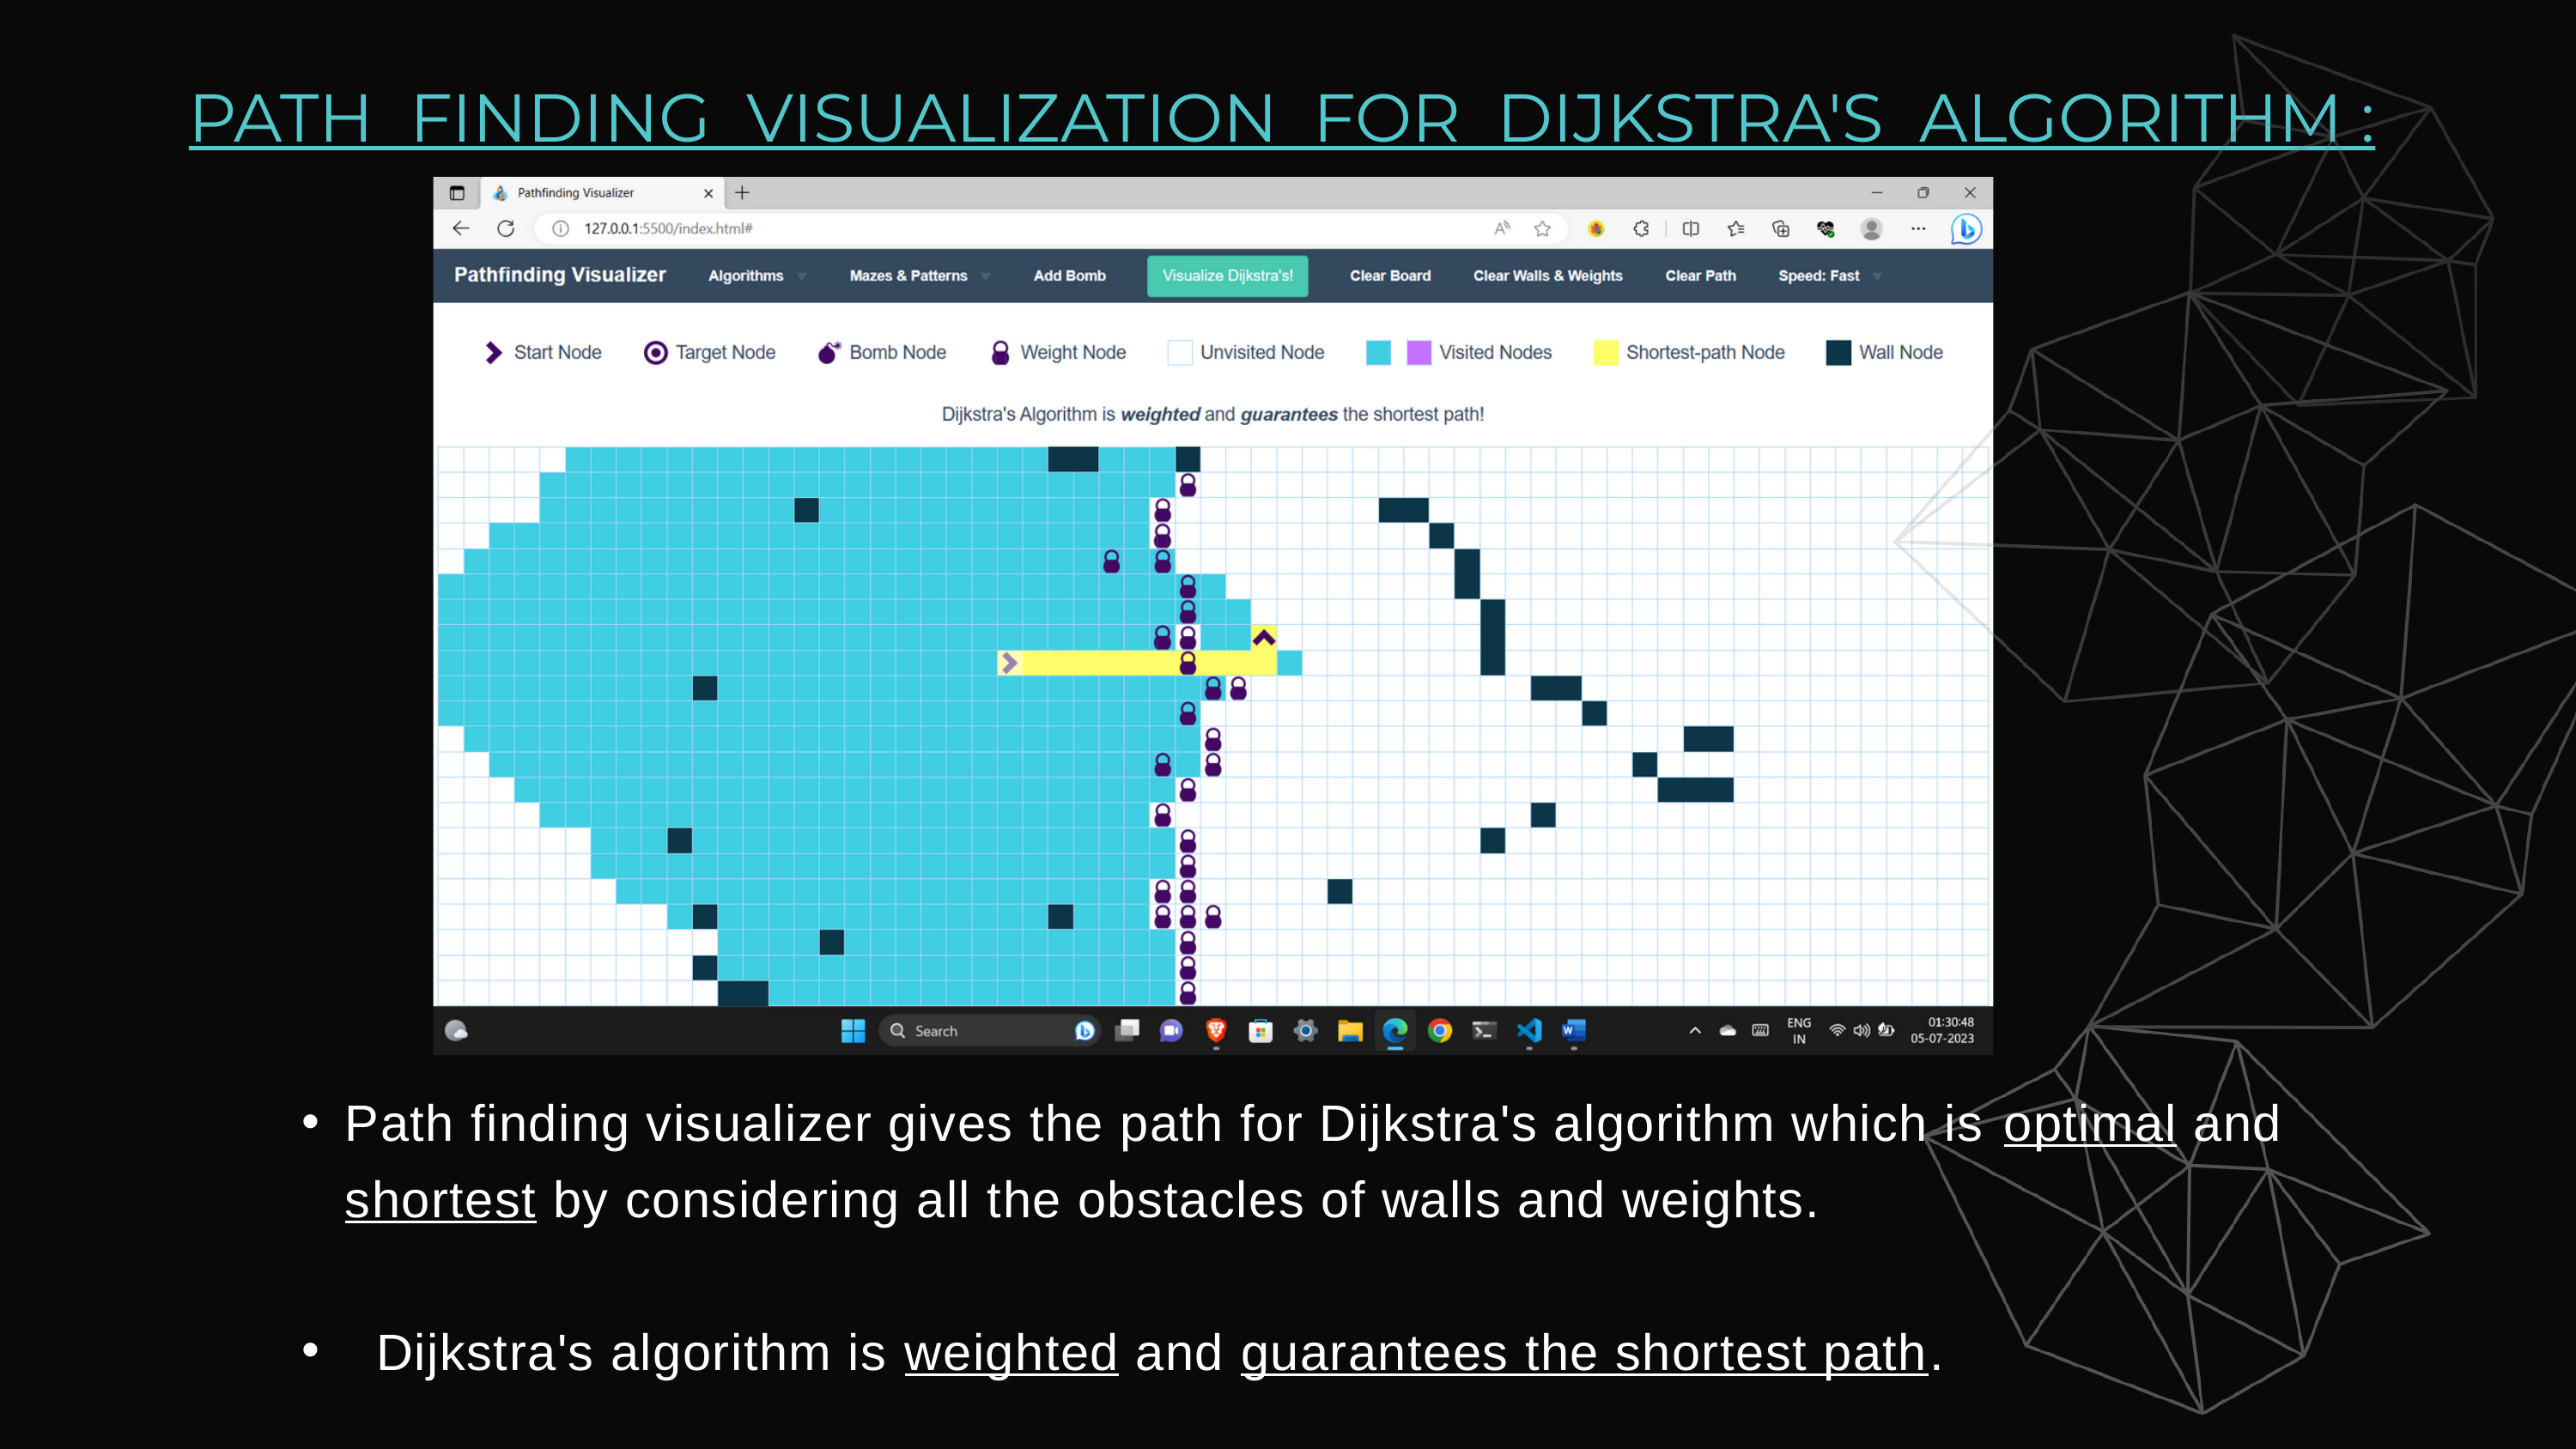

PATH  FINDING  VISUALIZATION  FOR  DIJKSTRA'S  ALGORITHM :

Path finding visualizer gives the path for Dijkstra's algorithm which is optimal and shortest by considering all the obstacles of walls and weights.

  Dijkstra's algorithm is weighted and guarantees the shortest path.